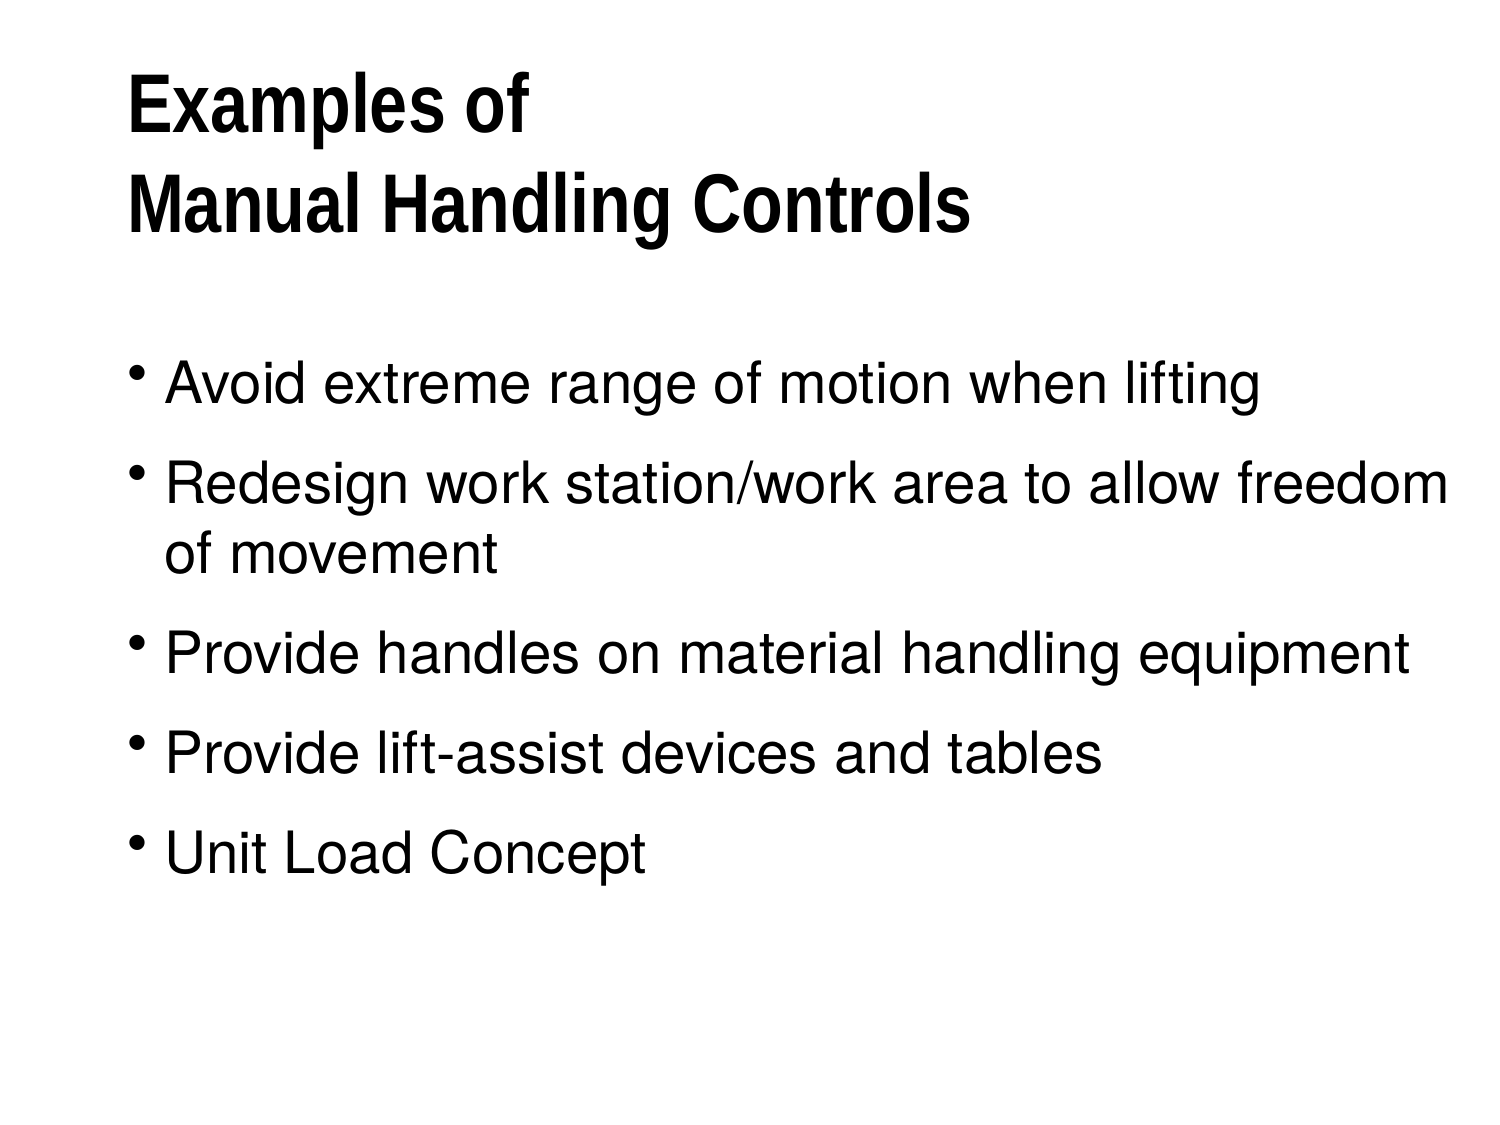

Examples of
Manual Handling Controls
Avoid extreme range of motion when lifting
Redesign work station/work area to allow freedom of movement
Provide handles on material handling equipment
Provide lift-assist devices and tables
Unit Load Concept